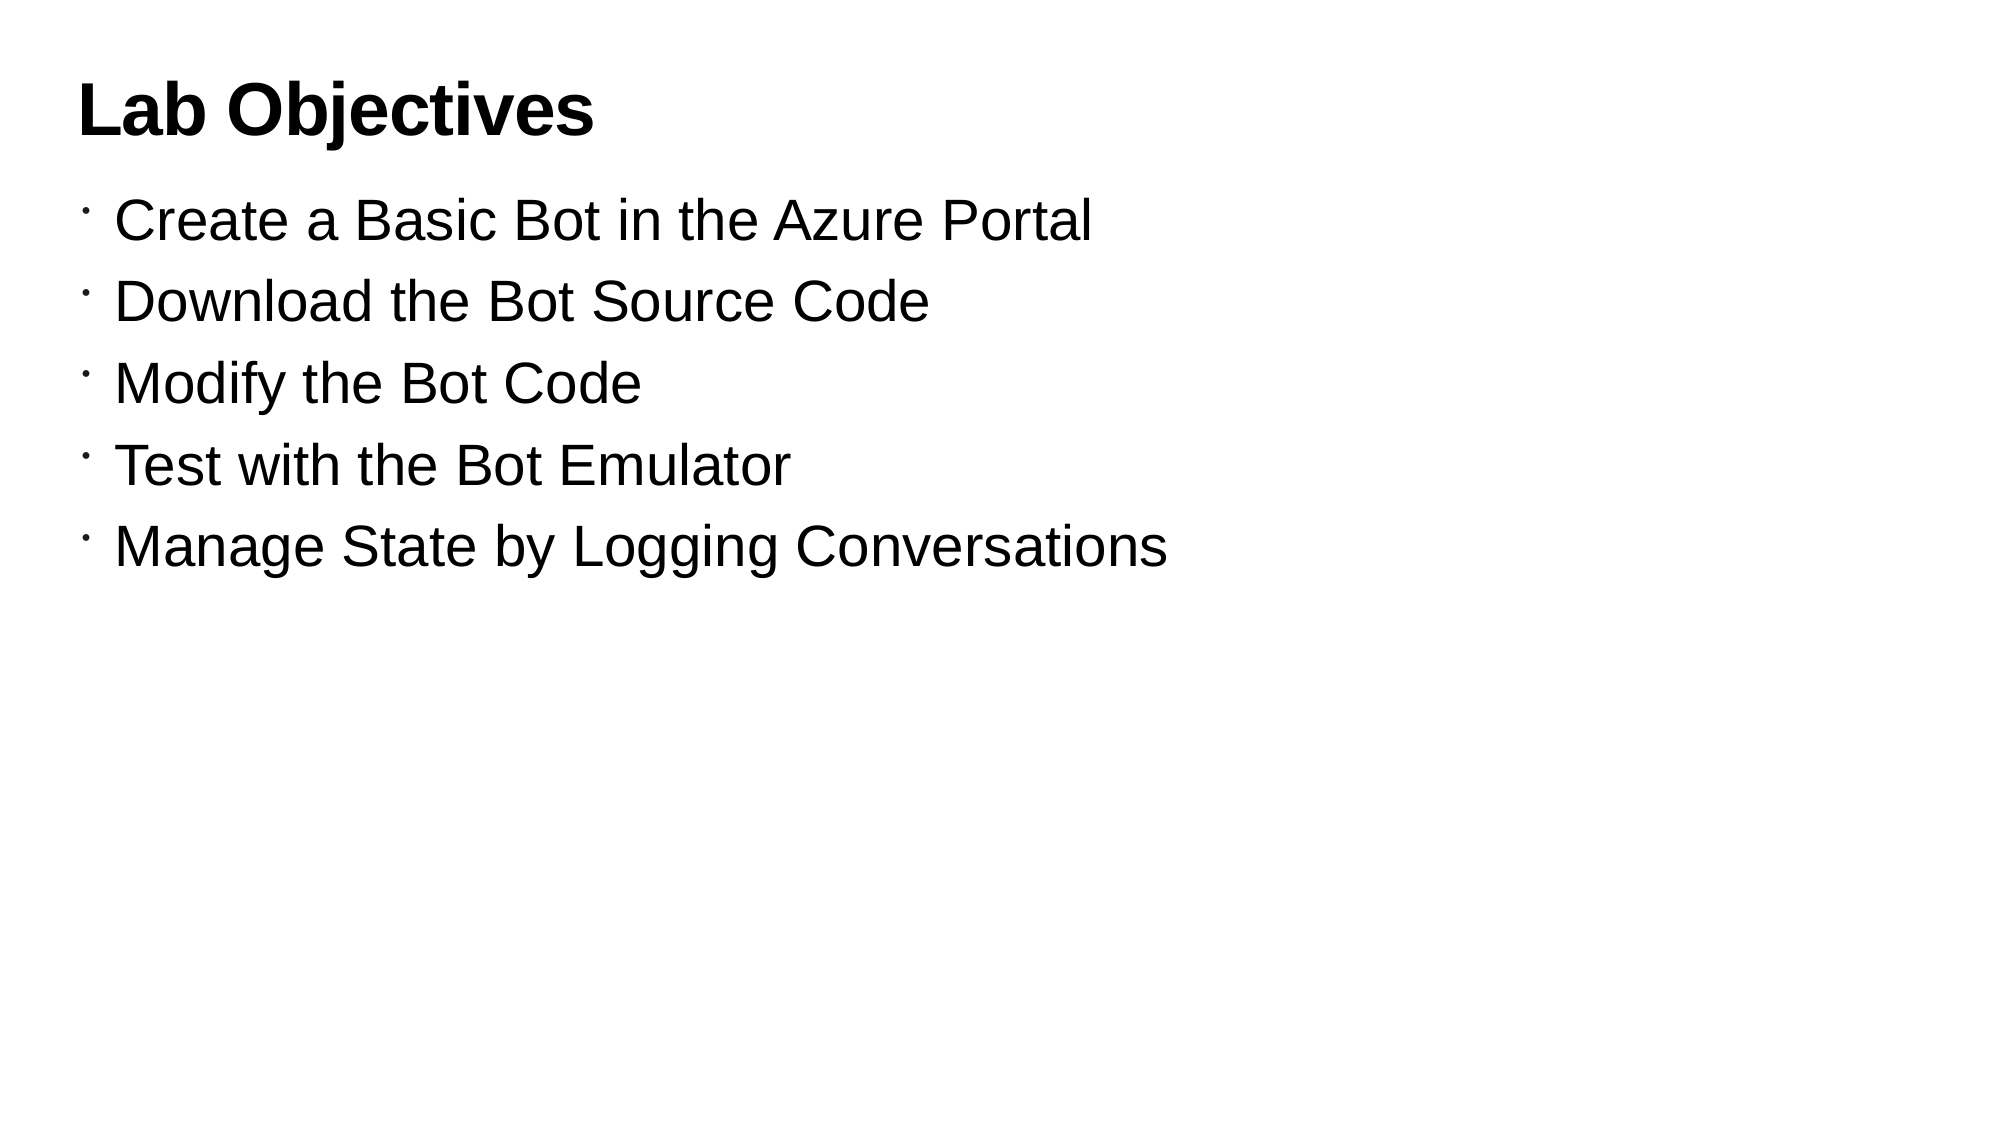

# Lab Objectives
Create a Basic Bot in the Azure Portal
Download the Bot Source Code
Modify the Bot Code
Test with the Bot Emulator
Manage State by Logging Conversations